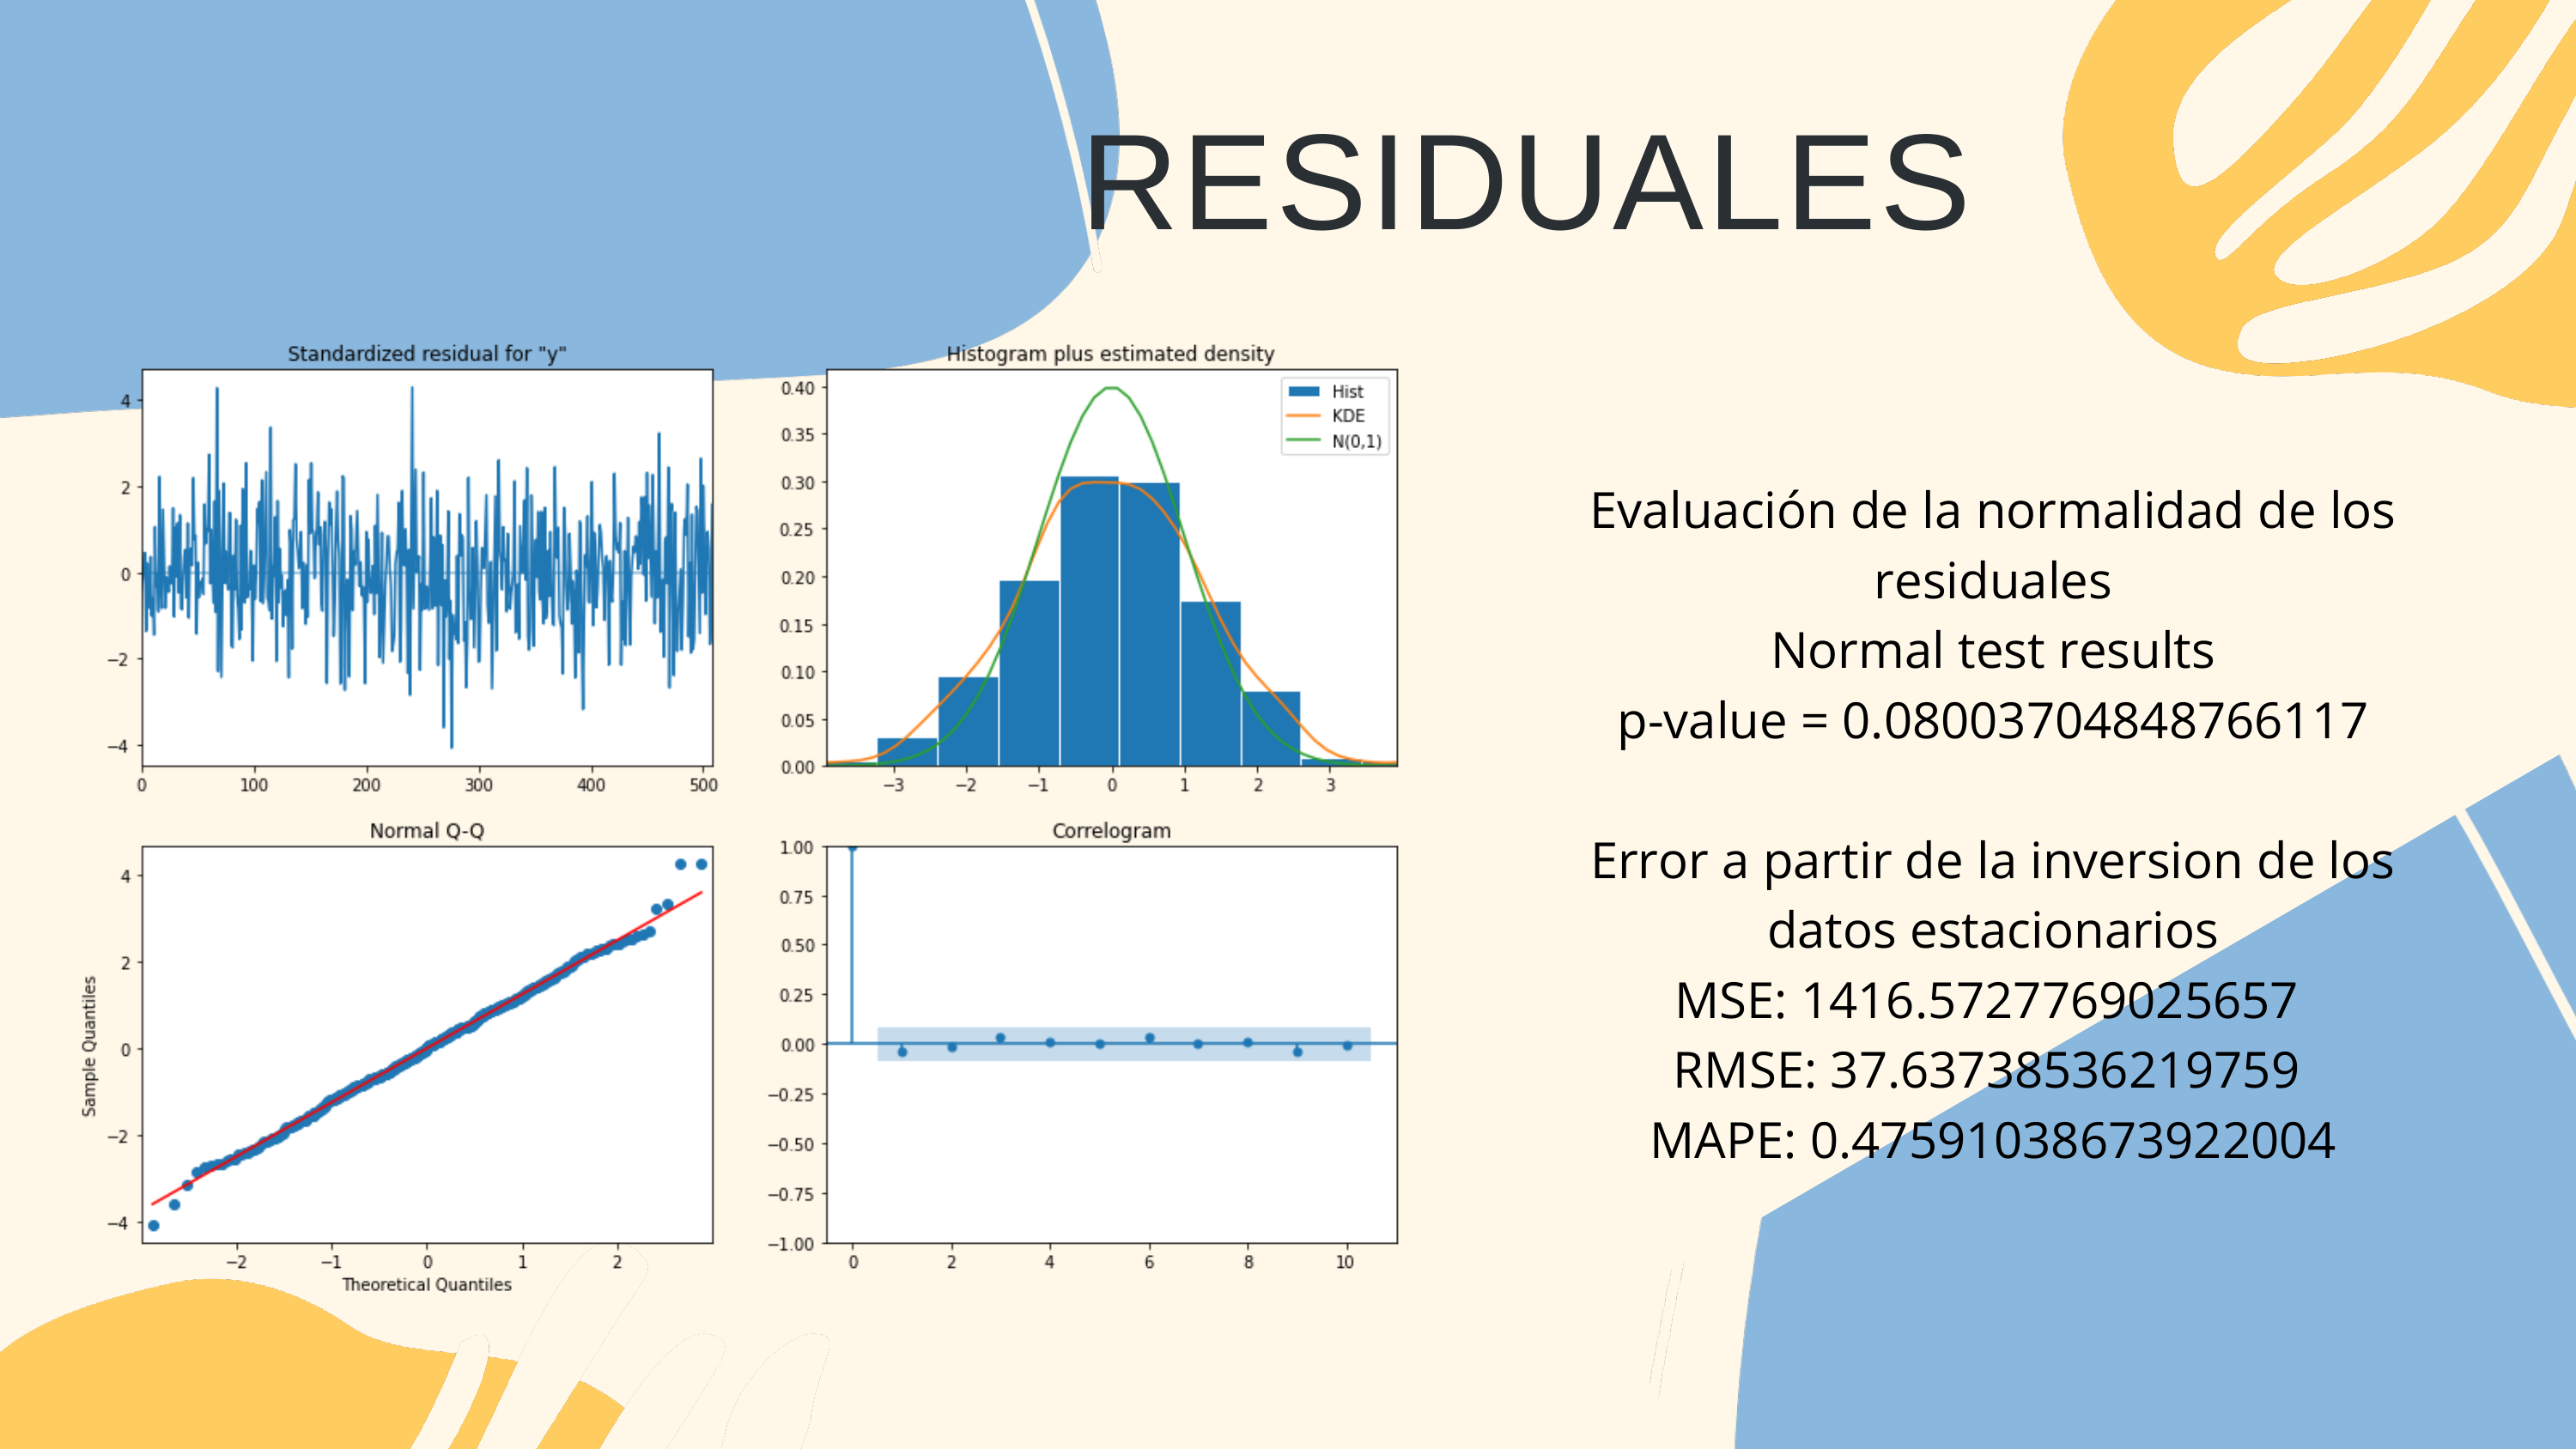

RESIDUALES

Evaluación de la normalidad de los residuales
Normal test results
p-value = 0.08003704848766117

Error a partir de la inversion de los datos estacionarios
MSE: 1416.5727769025657
RMSE: 37.63738536219759
MAPE: 0.47591038673922004